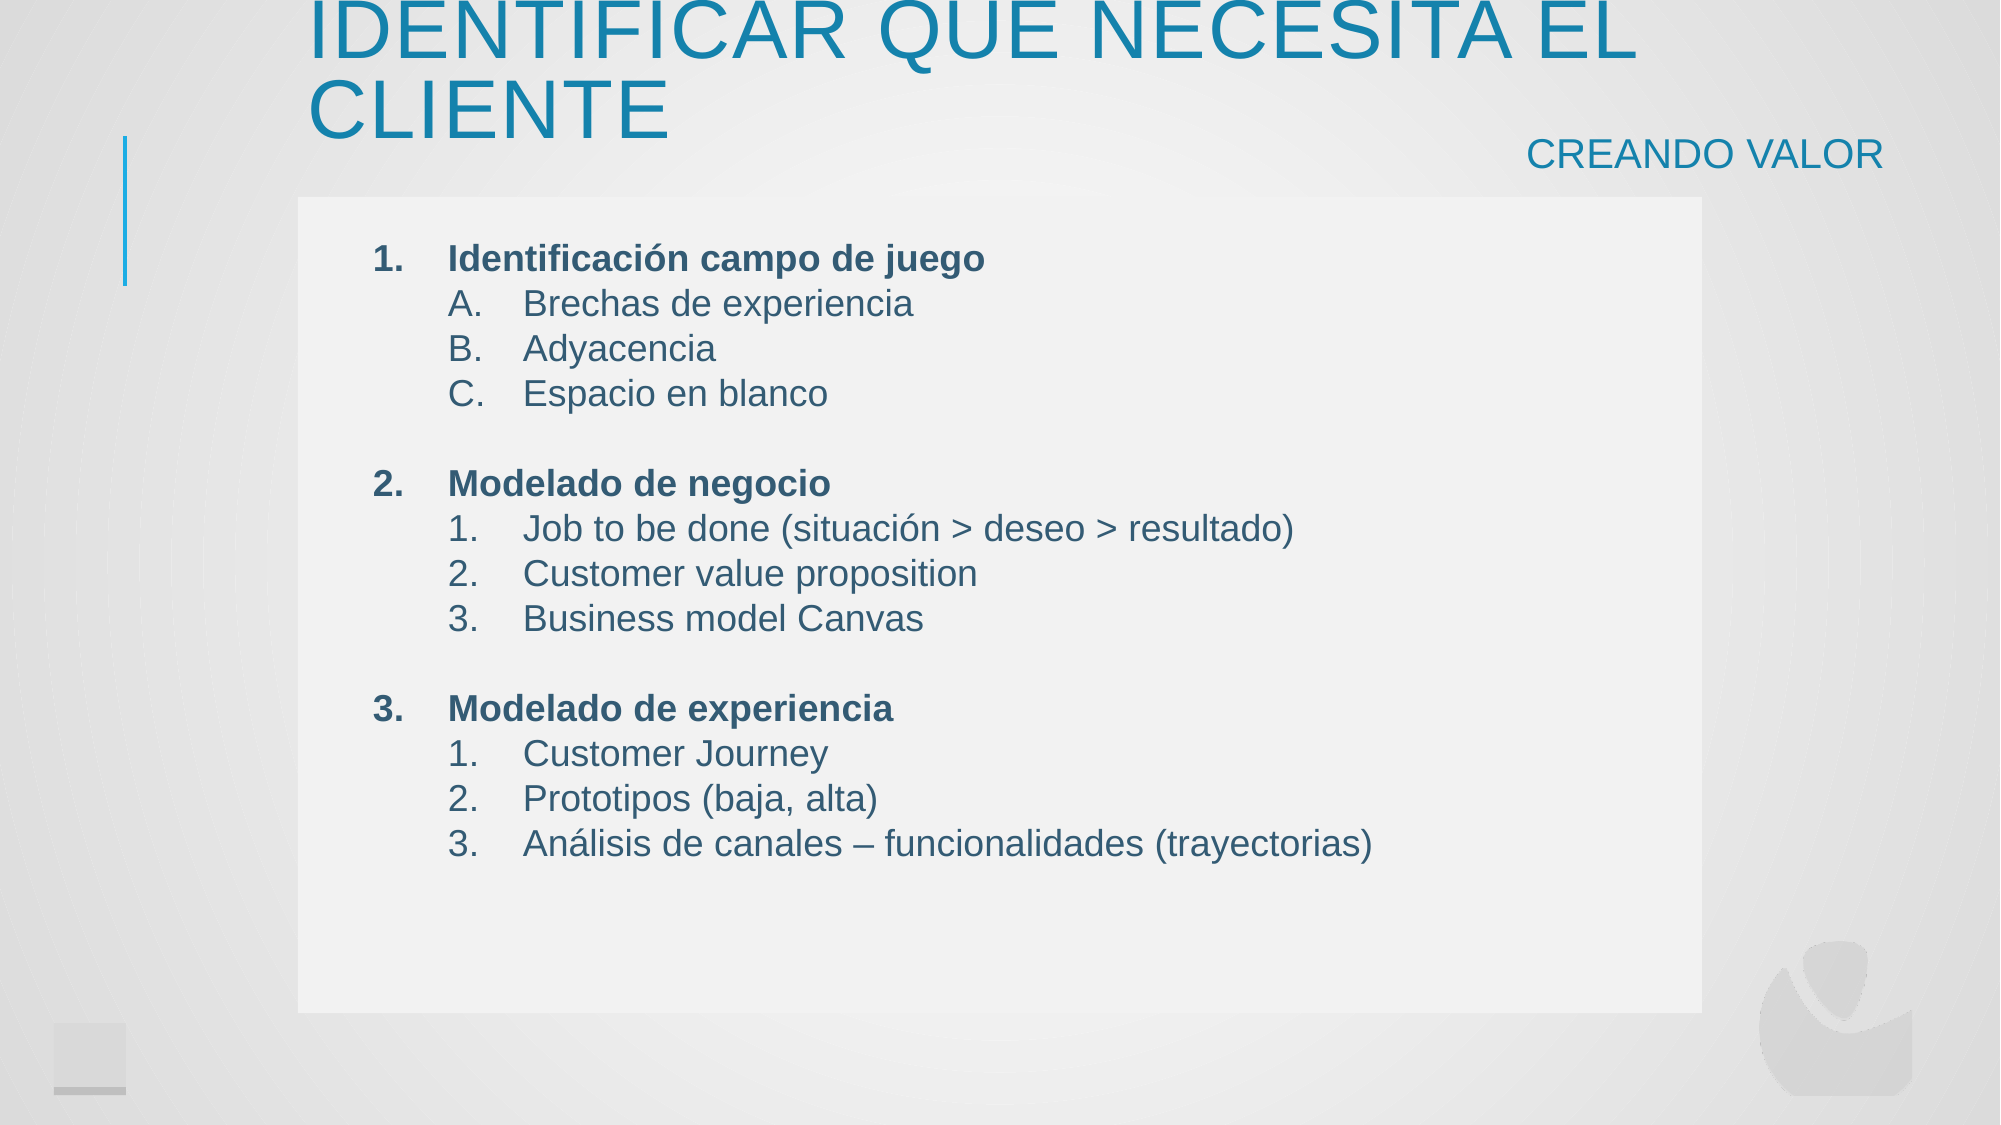

# Identificar que necesita el cliente
Creando valor
Identificación campo de juego
Brechas de experiencia
Adyacencia
Espacio en blanco

Modelado de negocio
Job to be done (situación > deseo > resultado)
Customer value proposition
Business model Canvas

Modelado de experiencia
Customer Journey
Prototipos (baja, alta)
Análisis de canales – funcionalidades (trayectorias)